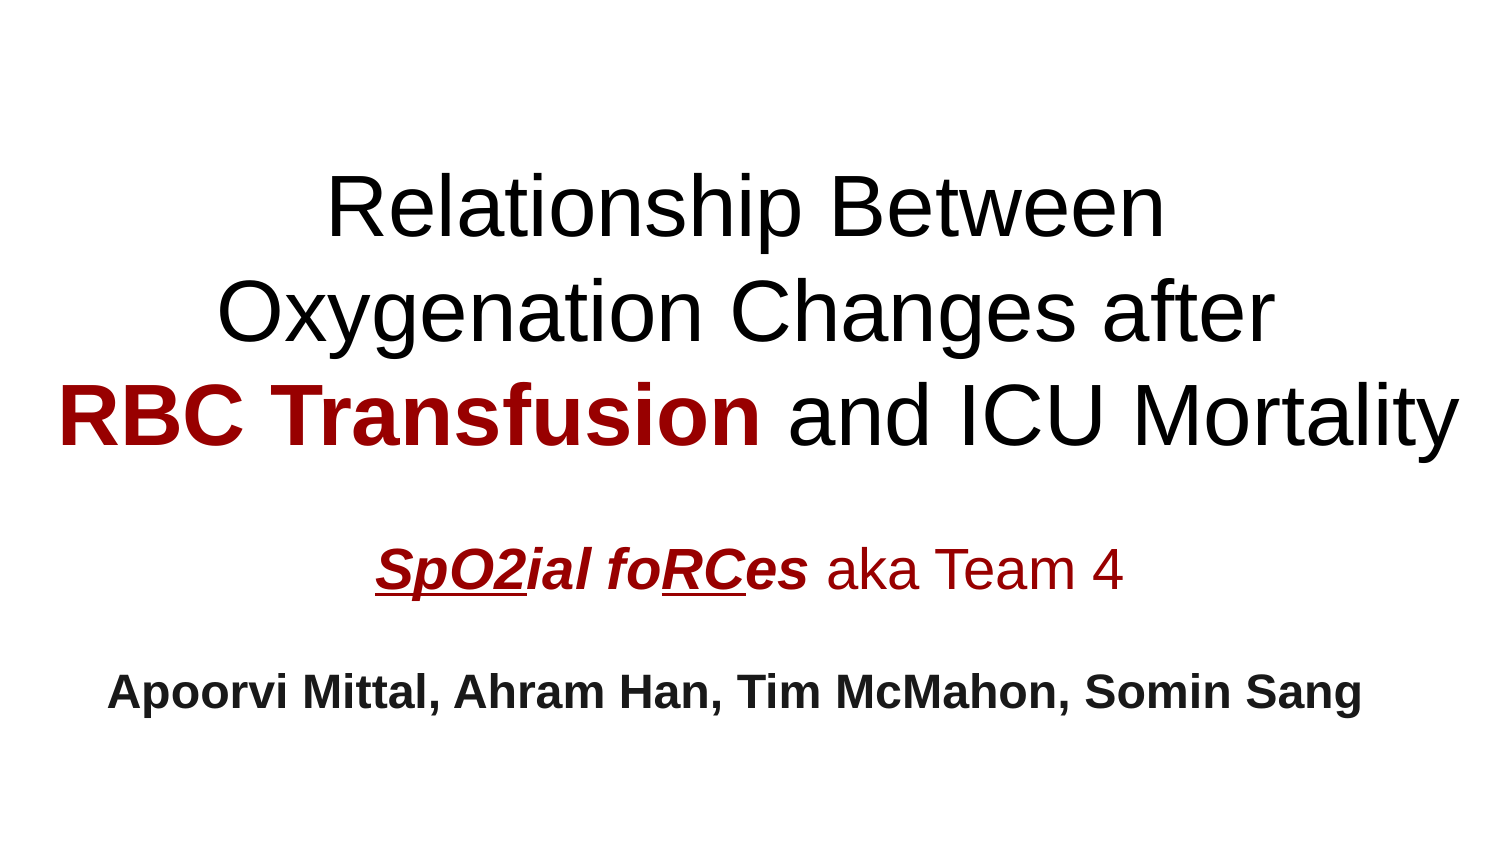

# Relationship Between
Oxygenation Changes after
RBC Transfusion and ICU Mortality
SpO2ial foRCes aka Team 4

   Apoorvi Mittal, Ahram Han, Tim McMahon, Somin Sang